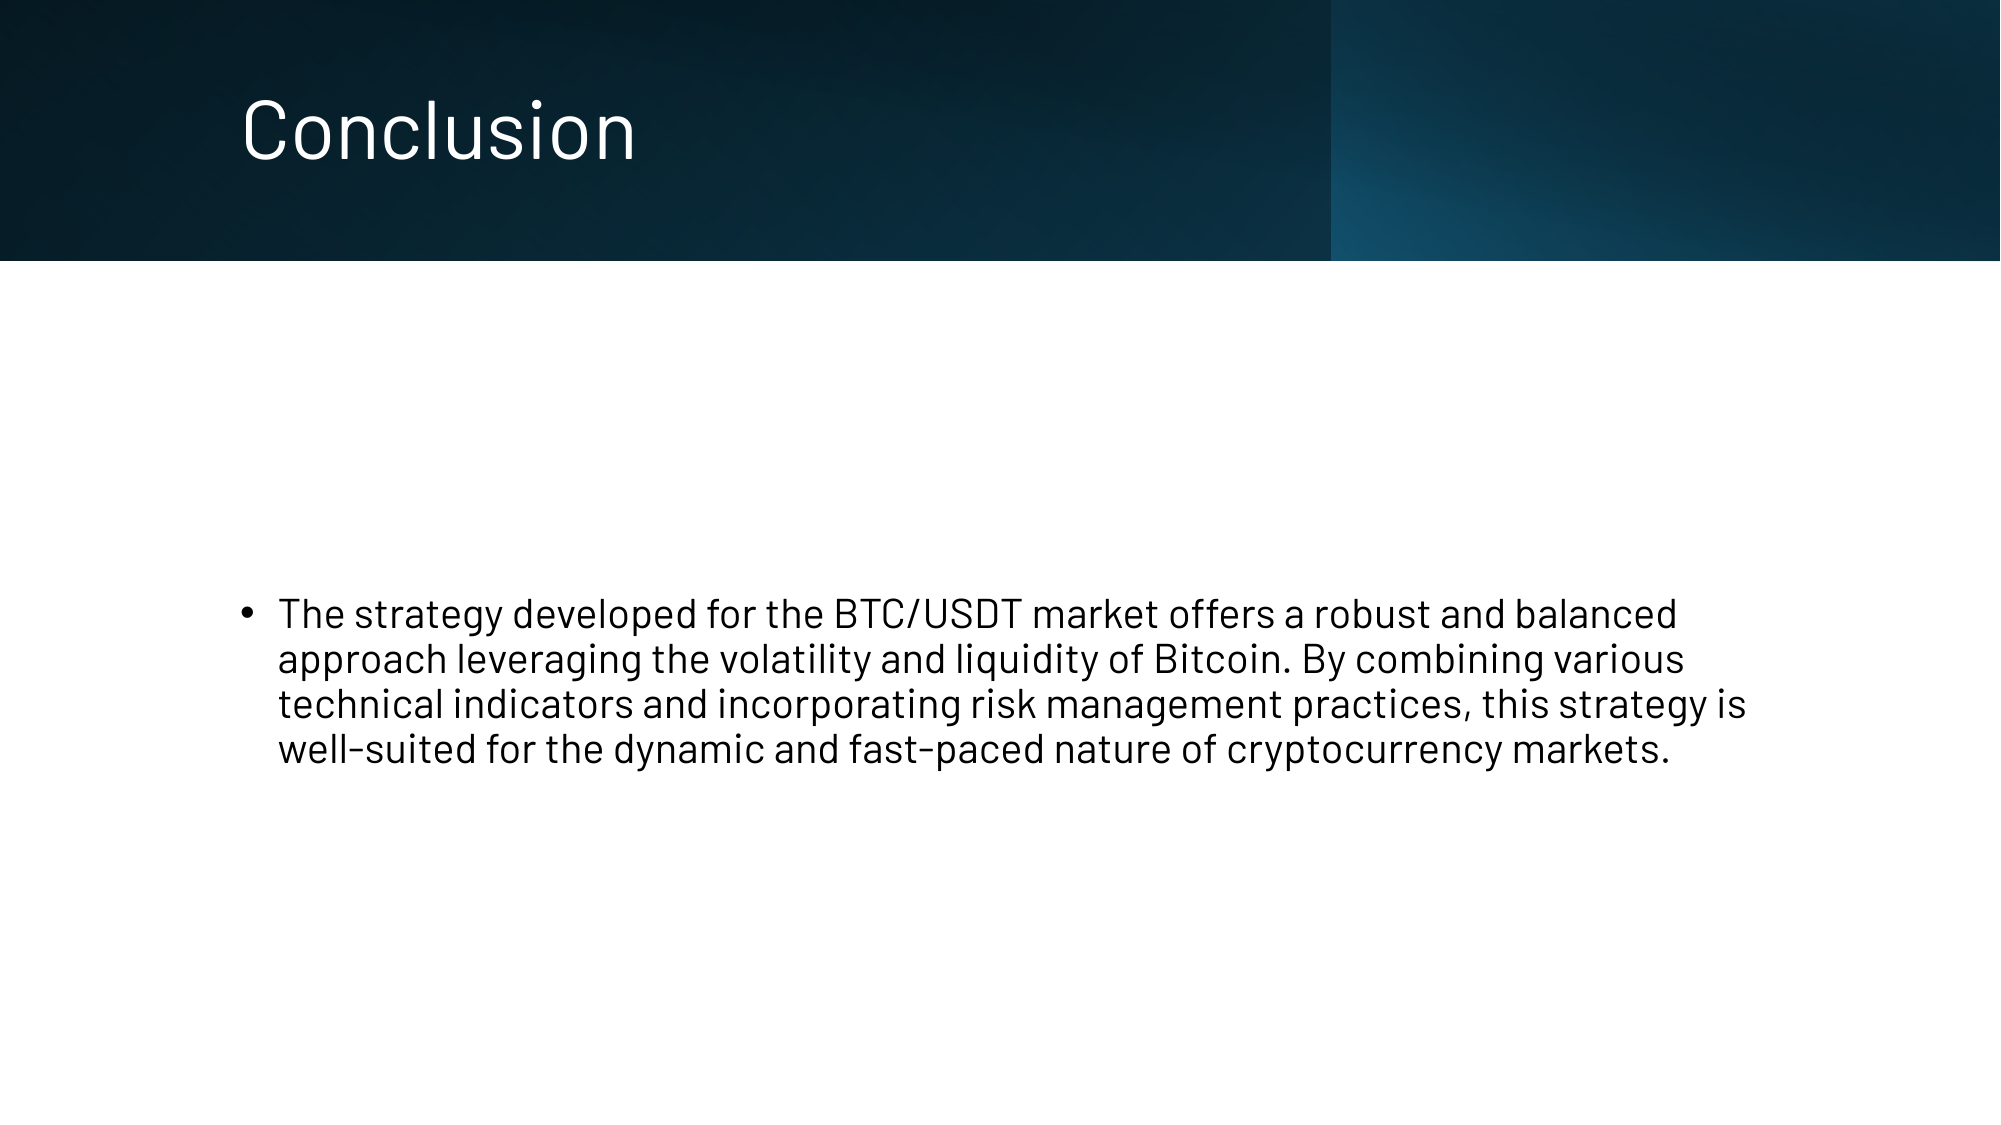

# Conclusion
The strategy developed for the BTC/USDT market offers a robust and balanced approach leveraging the volatility and liquidity of Bitcoin. By combining various technical indicators and incorporating risk management practices, this strategy is well-suited for the dynamic and fast-paced nature of cryptocurrency markets.